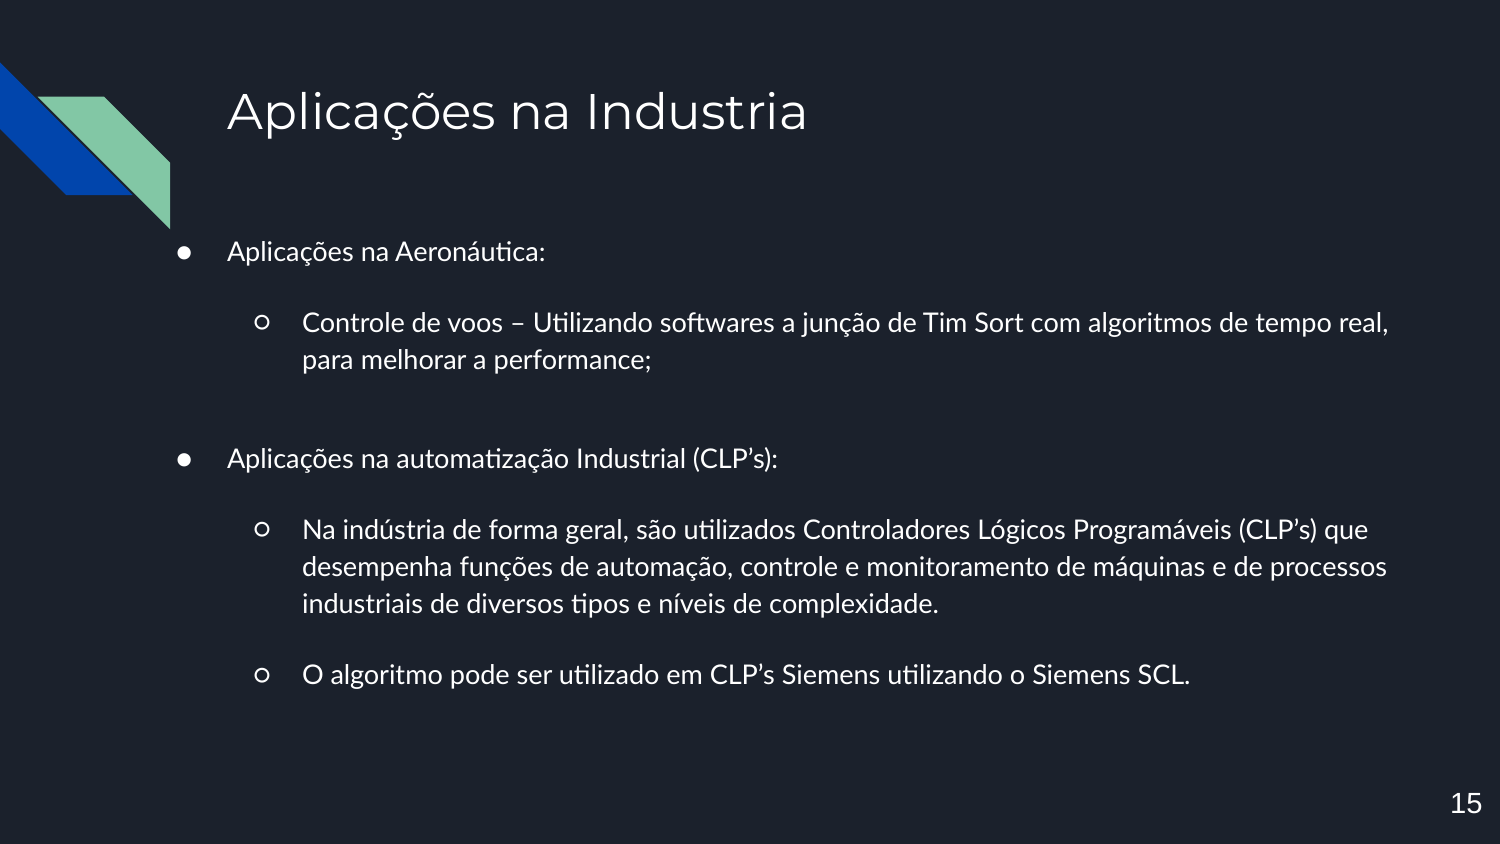

# Aplicações na Industria
Aplicações na Aeronáutica:
Controle de voos – Utilizando softwares a junção de Tim Sort com algoritmos de tempo real, para melhorar a performance;

Aplicações na automatização Industrial (CLP’s):
Na indústria de forma geral, são utilizados Controladores Lógicos Programáveis (CLP’s) que desempenha funções de automação, controle e monitoramento de máquinas e de processos industriais de diversos tipos e níveis de complexidade.
O algoritmo pode ser utilizado em CLP’s Siemens utilizando o Siemens SCL.
15